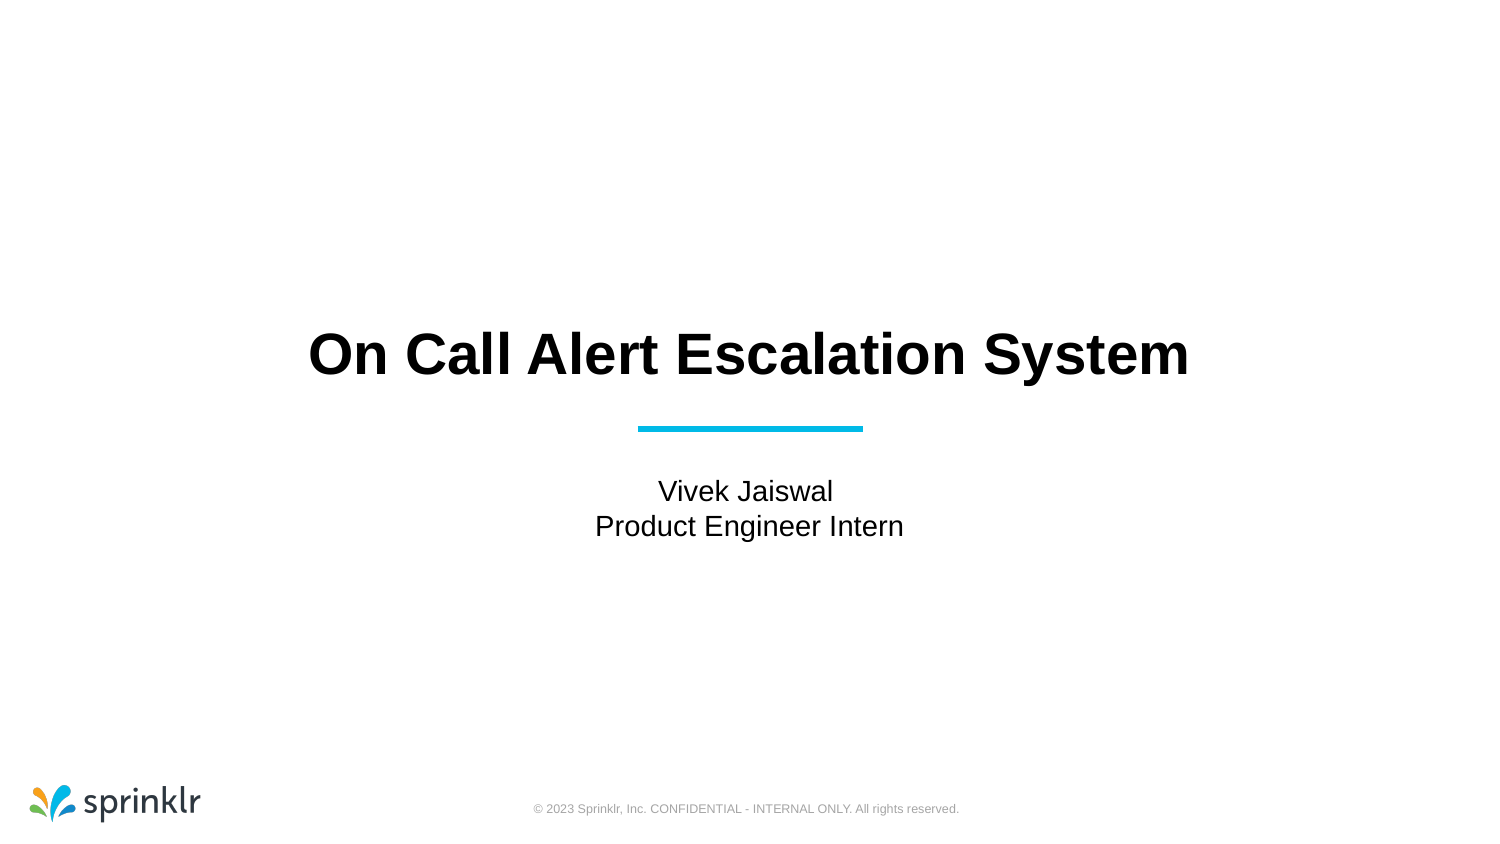

# On Call Alert Escalation System
Vivek Jaiswal
Product Engineer Intern
© 2023 Sprinklr, Inc. CONFIDENTIAL - INTERNAL ONLY. All rights reserved.